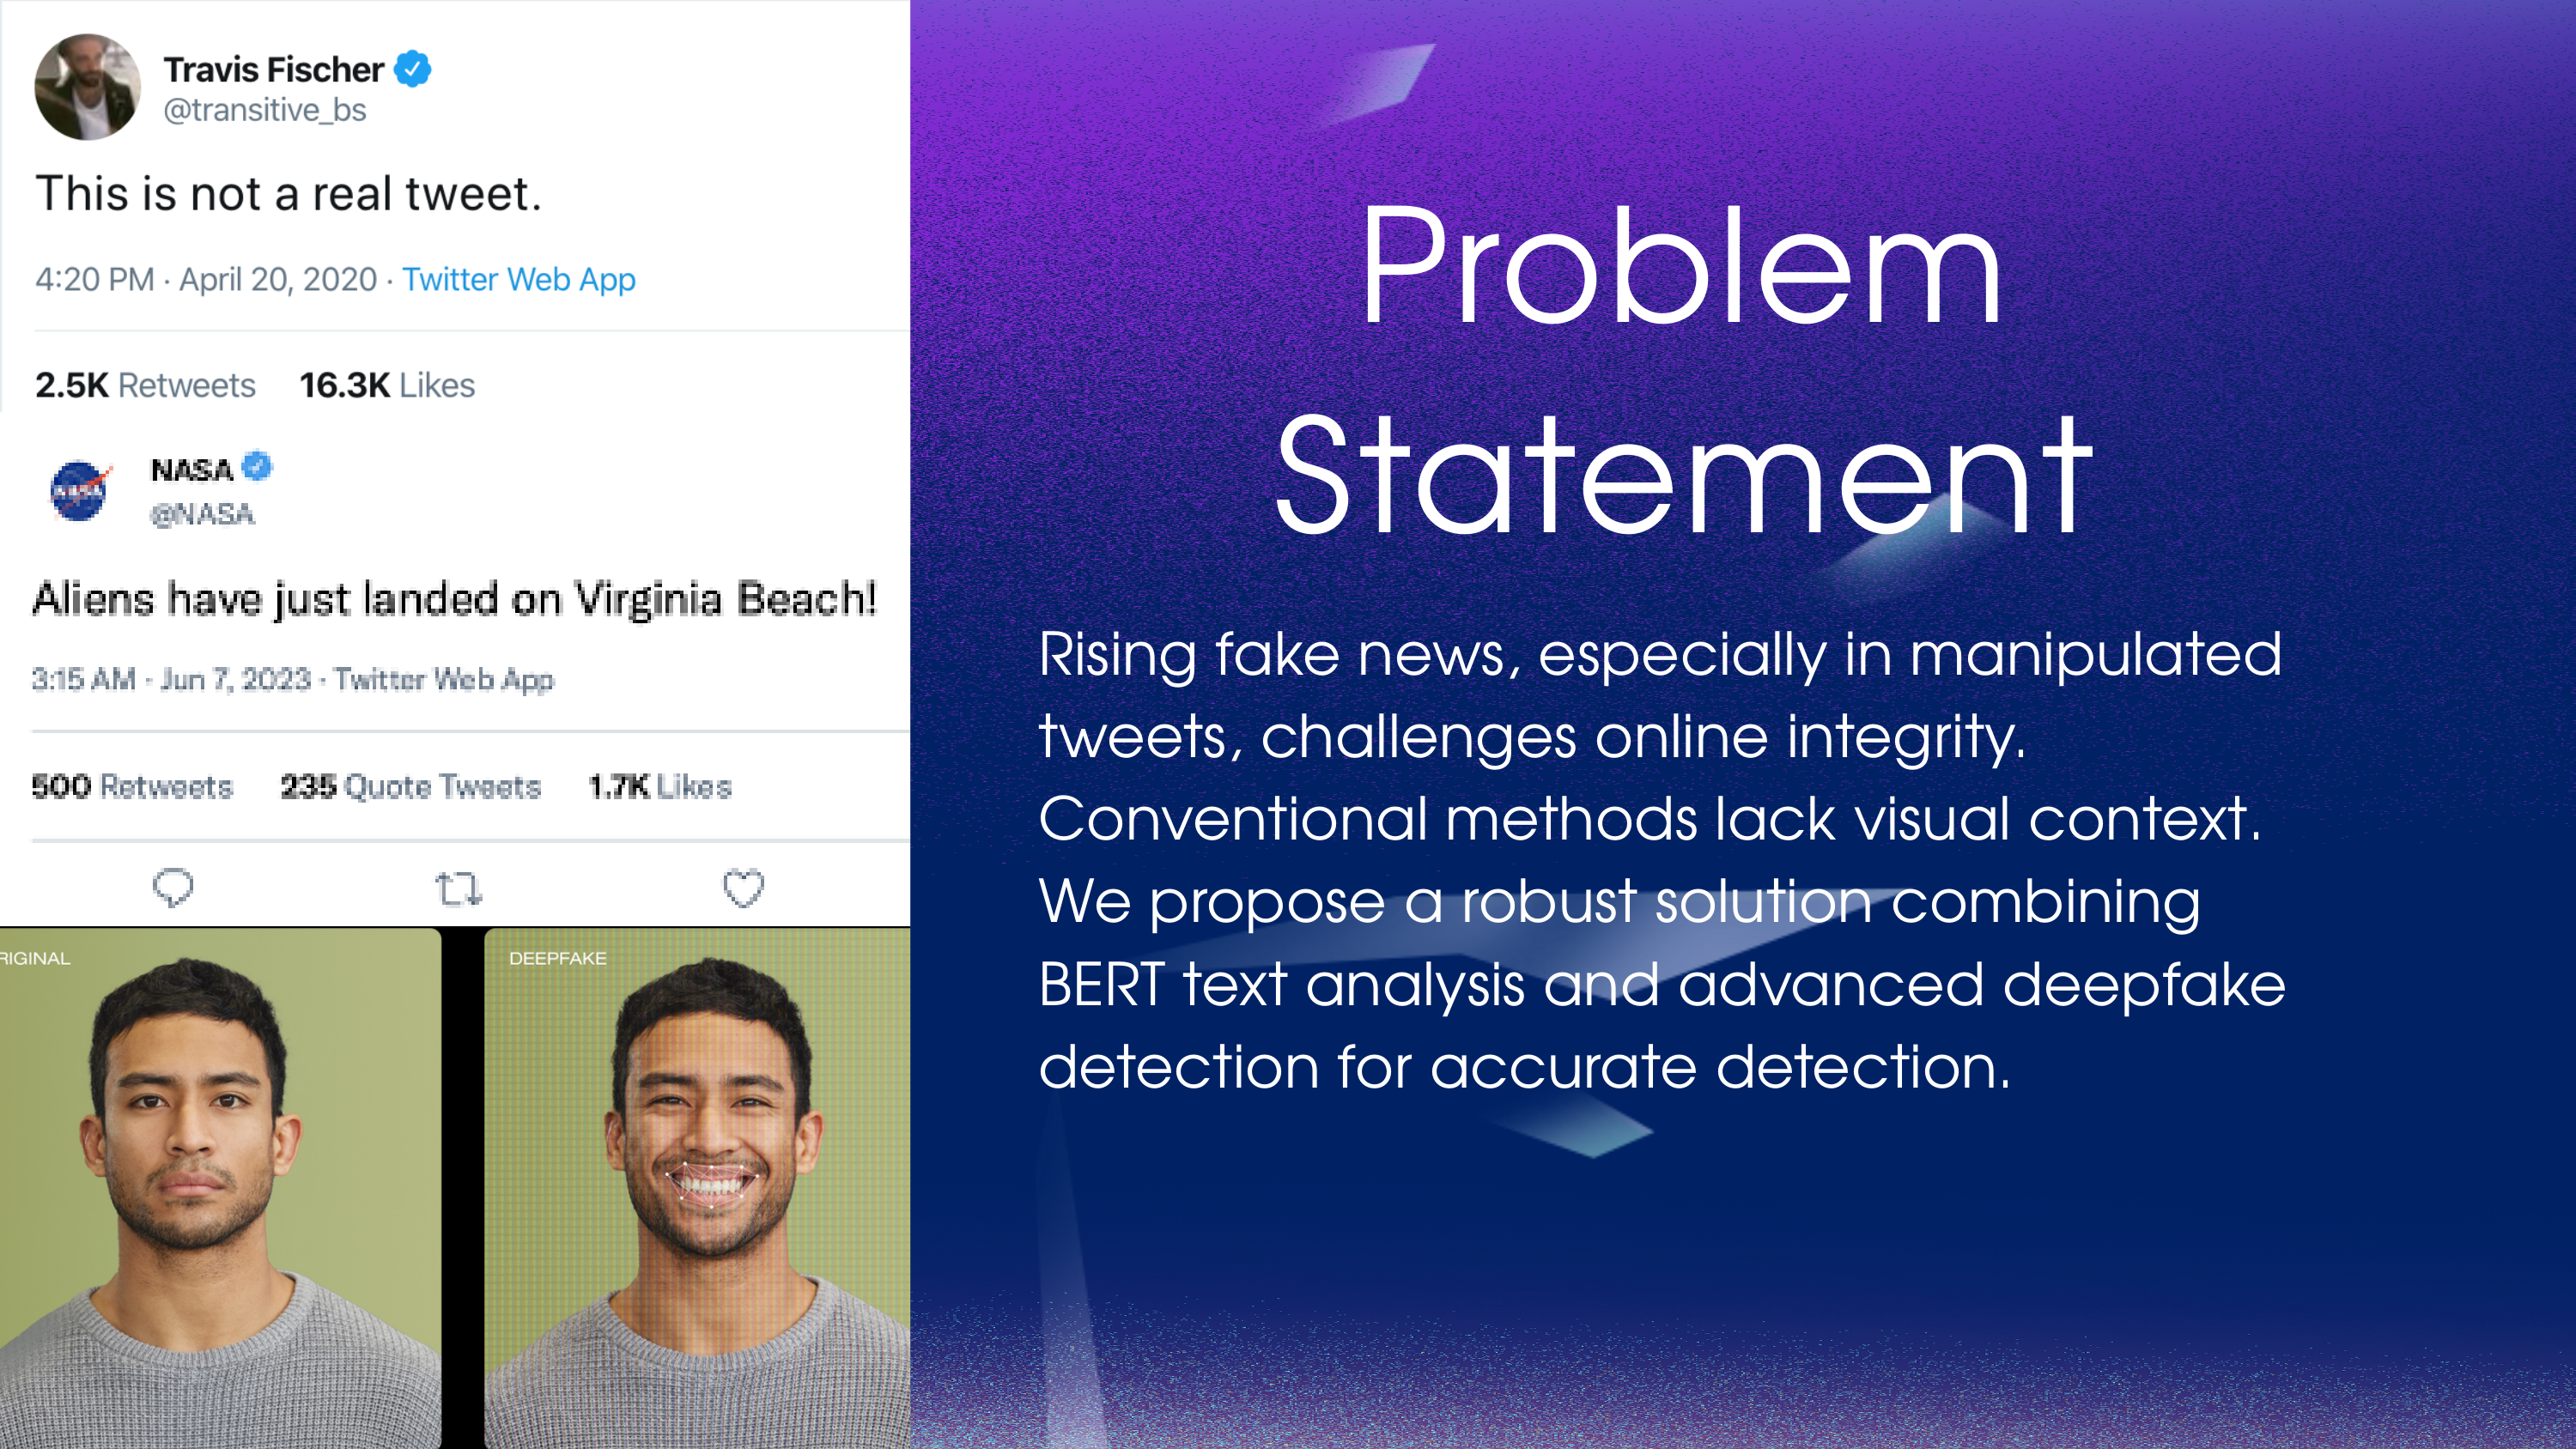

Problem Statement

Rising fake news, especially in manipulated tweets, challenges online integrity. Conventional methods lack visual context. We propose a robust solution combining BERT text analysis and advanced deepfake detection for accurate detection.